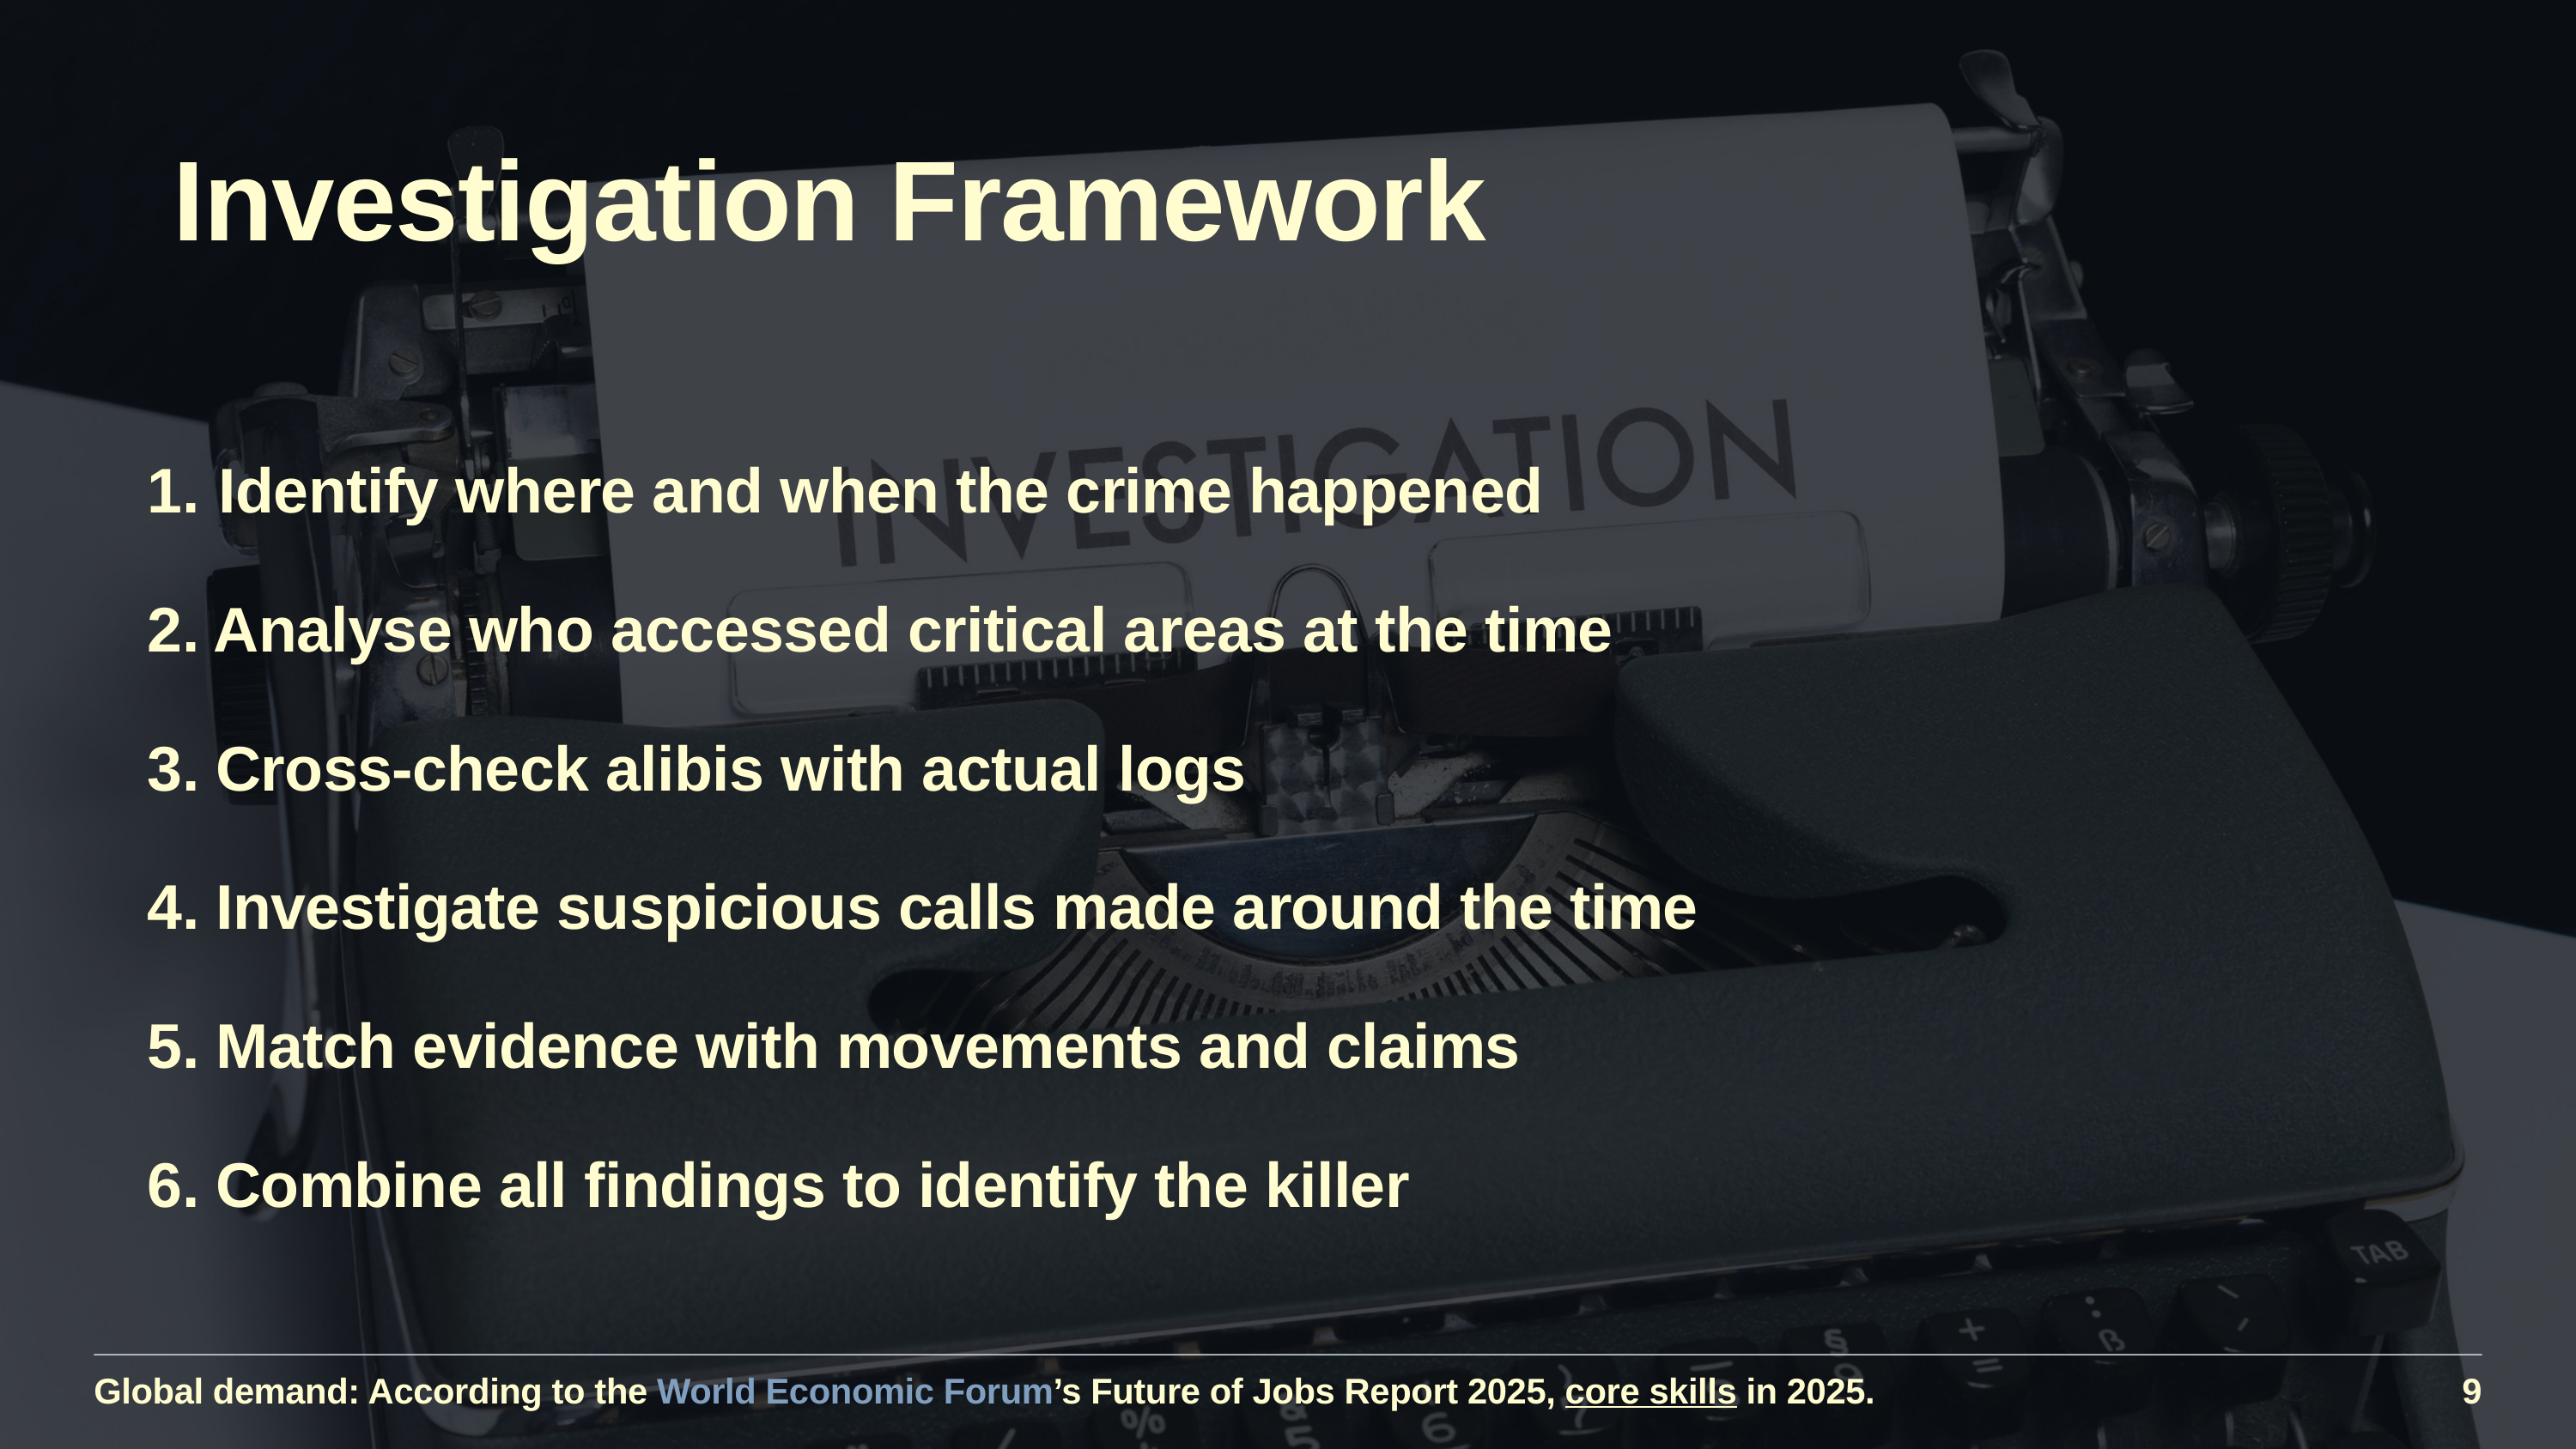

Investigation Framework
 Identify where and when the crime happened

2. Analyse who accessed critical areas at the time

3. Cross-check alibis with actual logs

4. Investigate suspicious calls made around the time

5. Match evidence with movements and claims

6. Combine all findings to identify the killer

Global demand: According to the World Economic Forum’s Future of Jobs Report 2025, core skills in 2025.
9